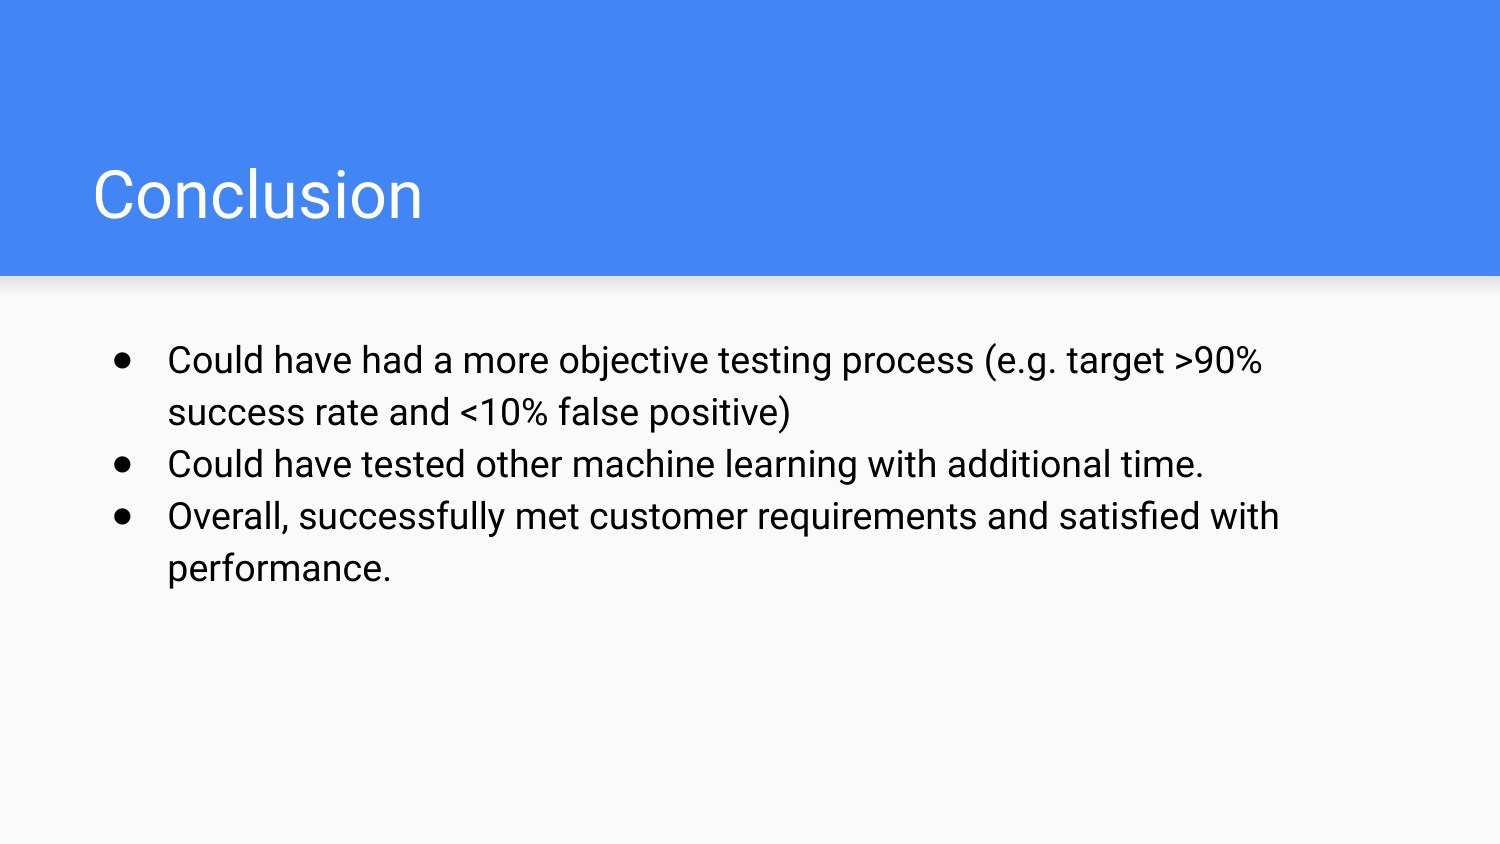

# Conclusion
Could have had a more objective testing process (e.g. target >90% success rate and <10% false positive)
Could have tested other machine learning with additional time.
Overall, successfully met customer requirements and satisfied with performance.